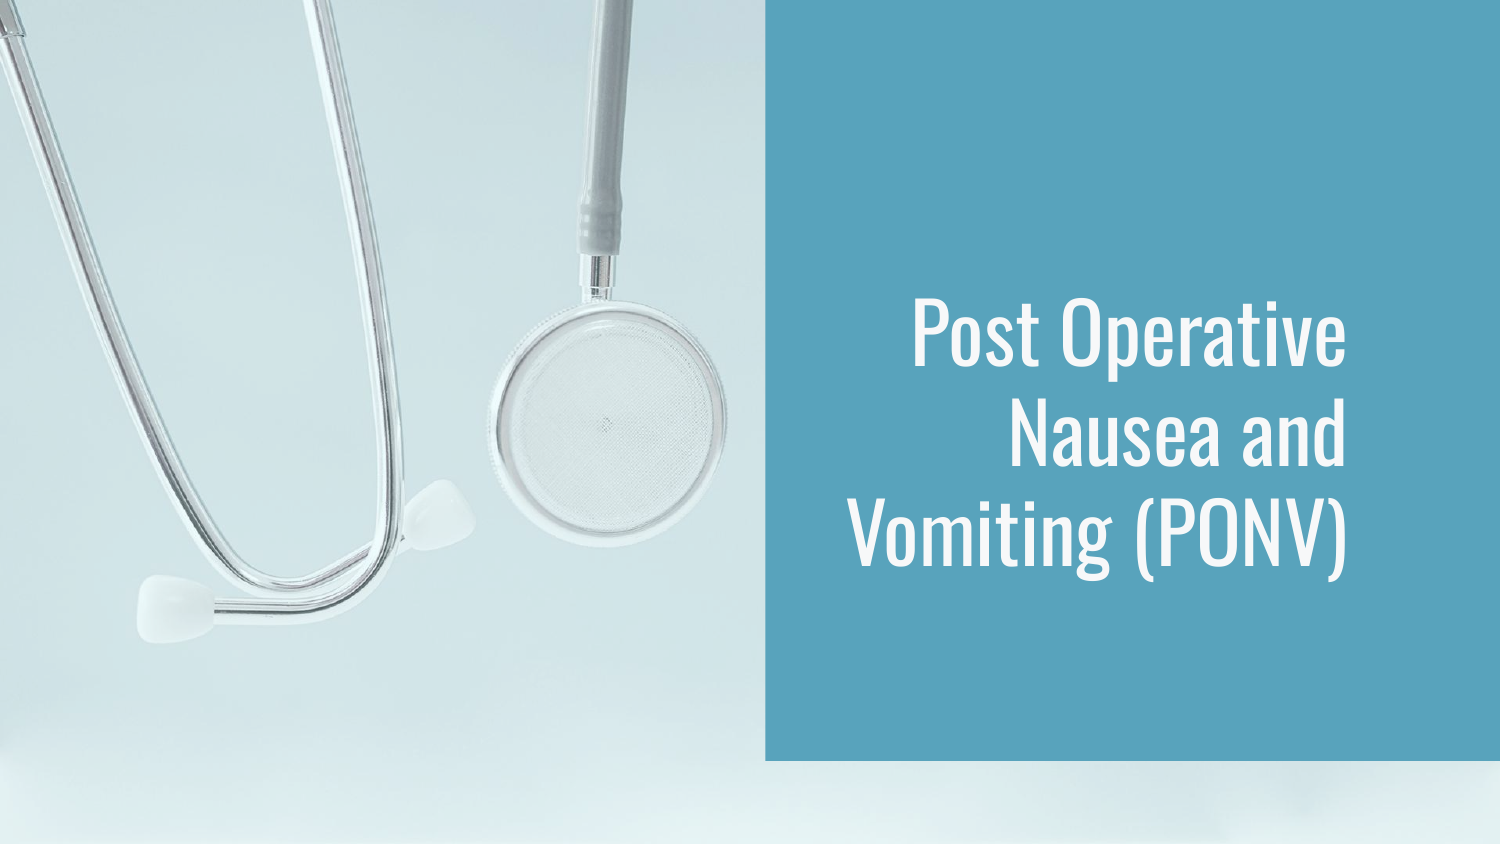

# Post Operative Nausea and Vomiting (PONV)